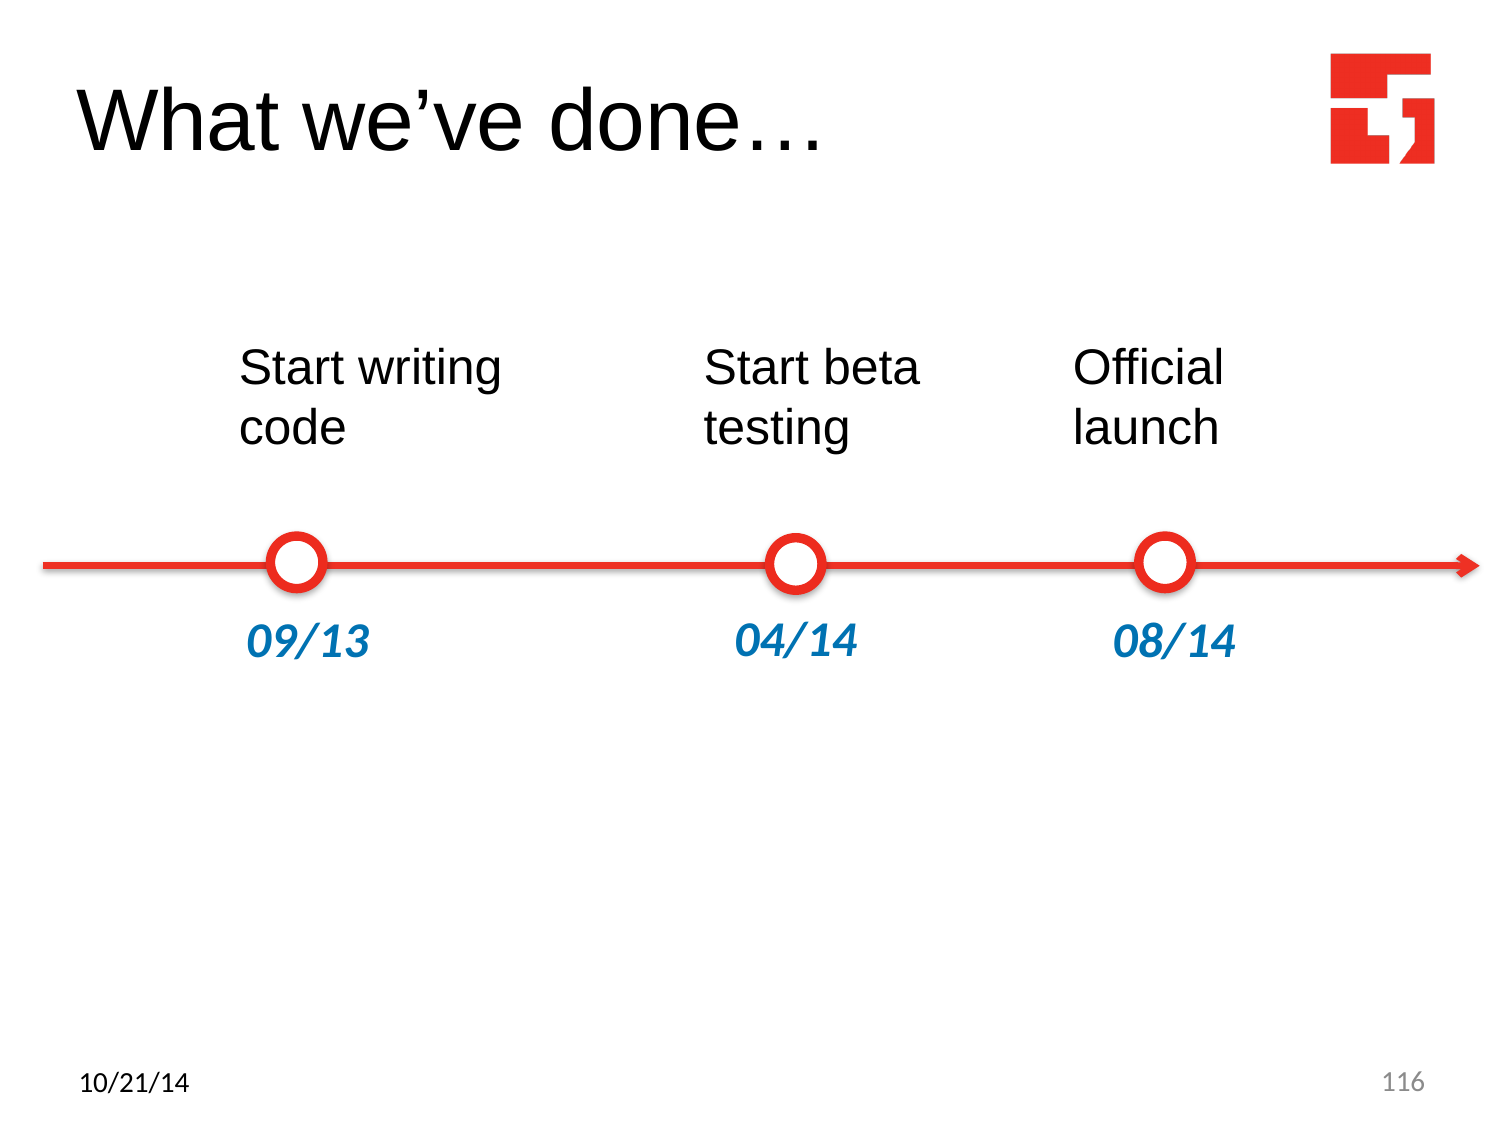

# What we’ve done…
Start writing code
Start beta testing
Official launch

04/14
09/13
08/14
10/21/14
116